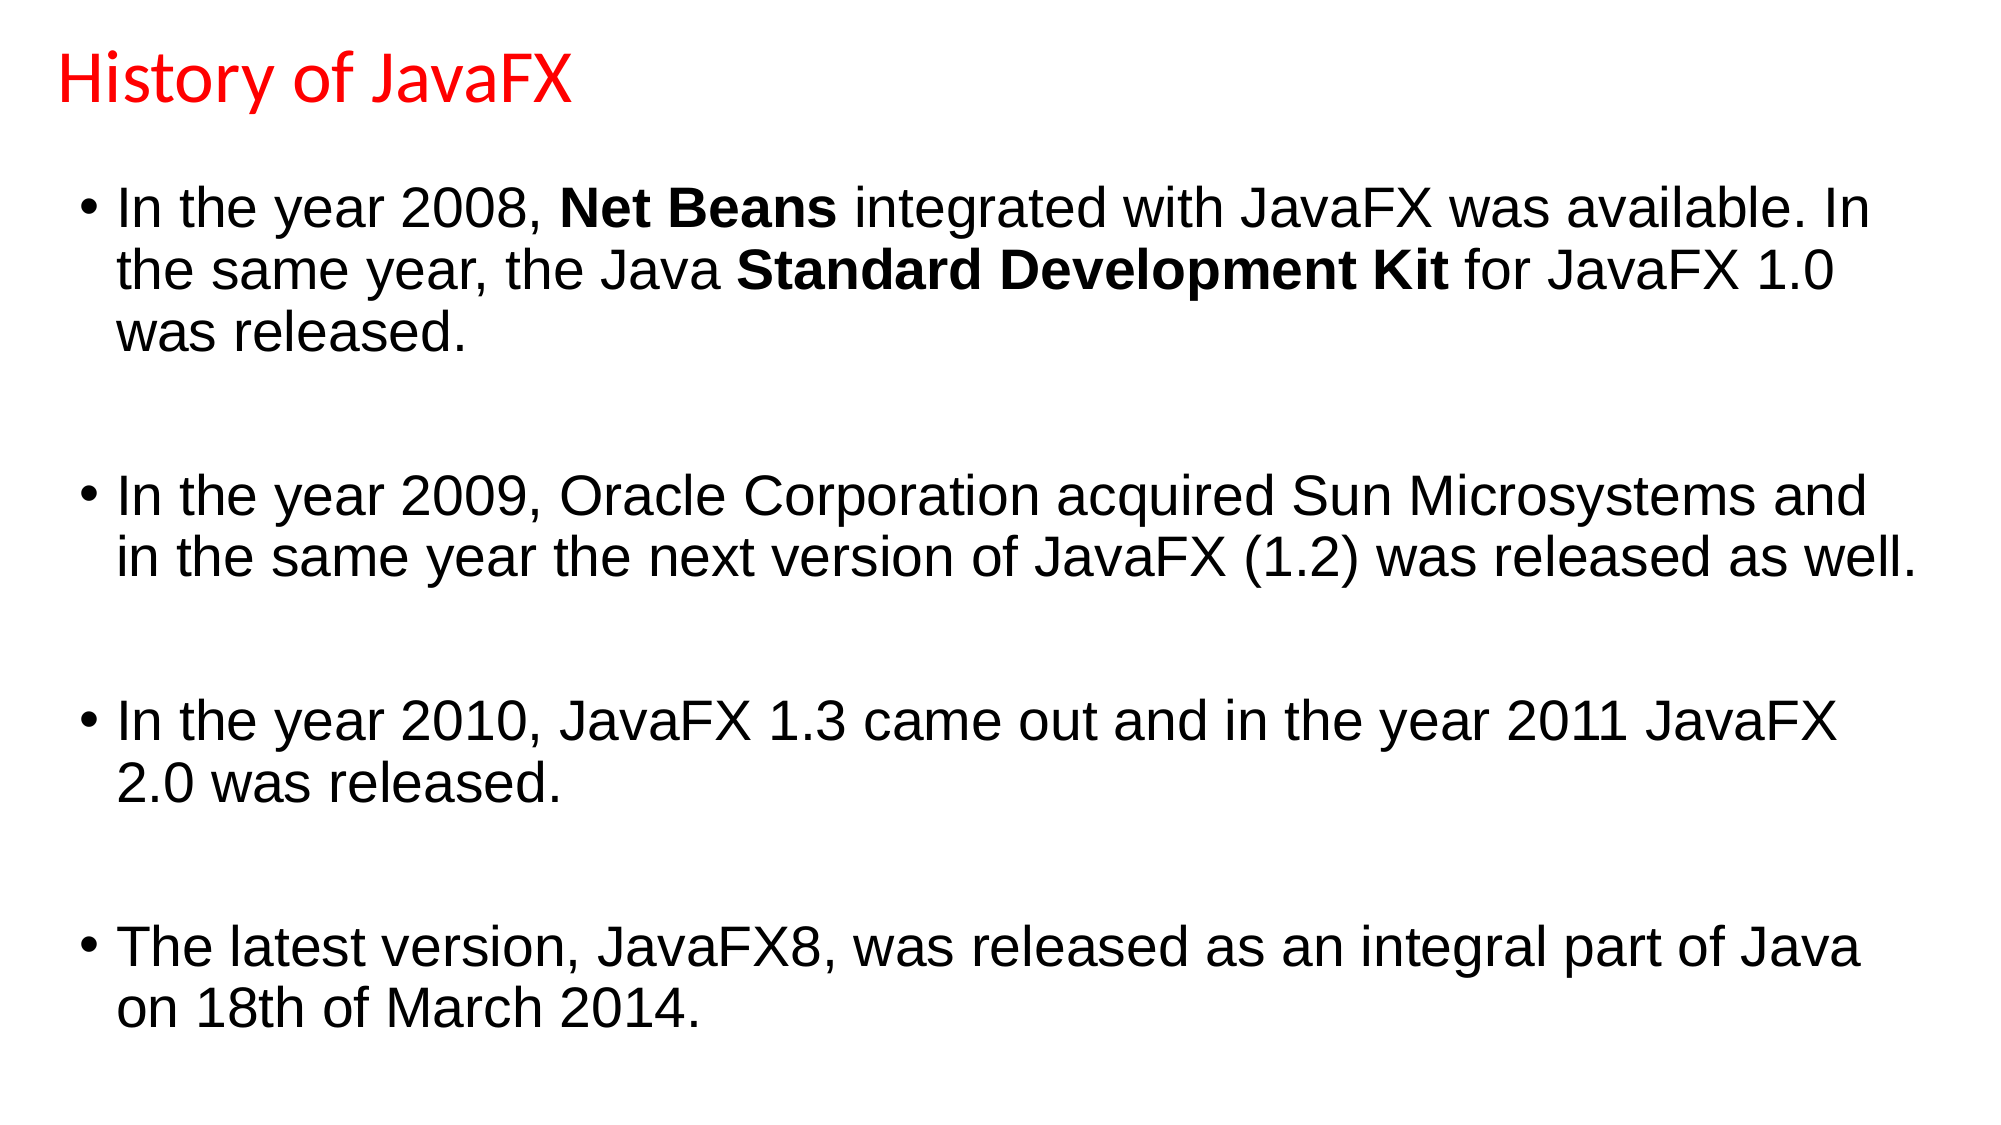

# History of JavaFX
In the year 2008, Net Beans integrated with JavaFX was available. In the same year, the Java Standard Development Kit for JavaFX 1.0 was released.

In the year 2009, Oracle Corporation acquired Sun Microsystems and in the same year the next version of JavaFX (1.2) was released as well.

In the year 2010, JavaFX 1.3 came out and in the year 2011 JavaFX 2.0 was released.

The latest version, JavaFX8, was released as an integral part of Java on 18th of March 2014.